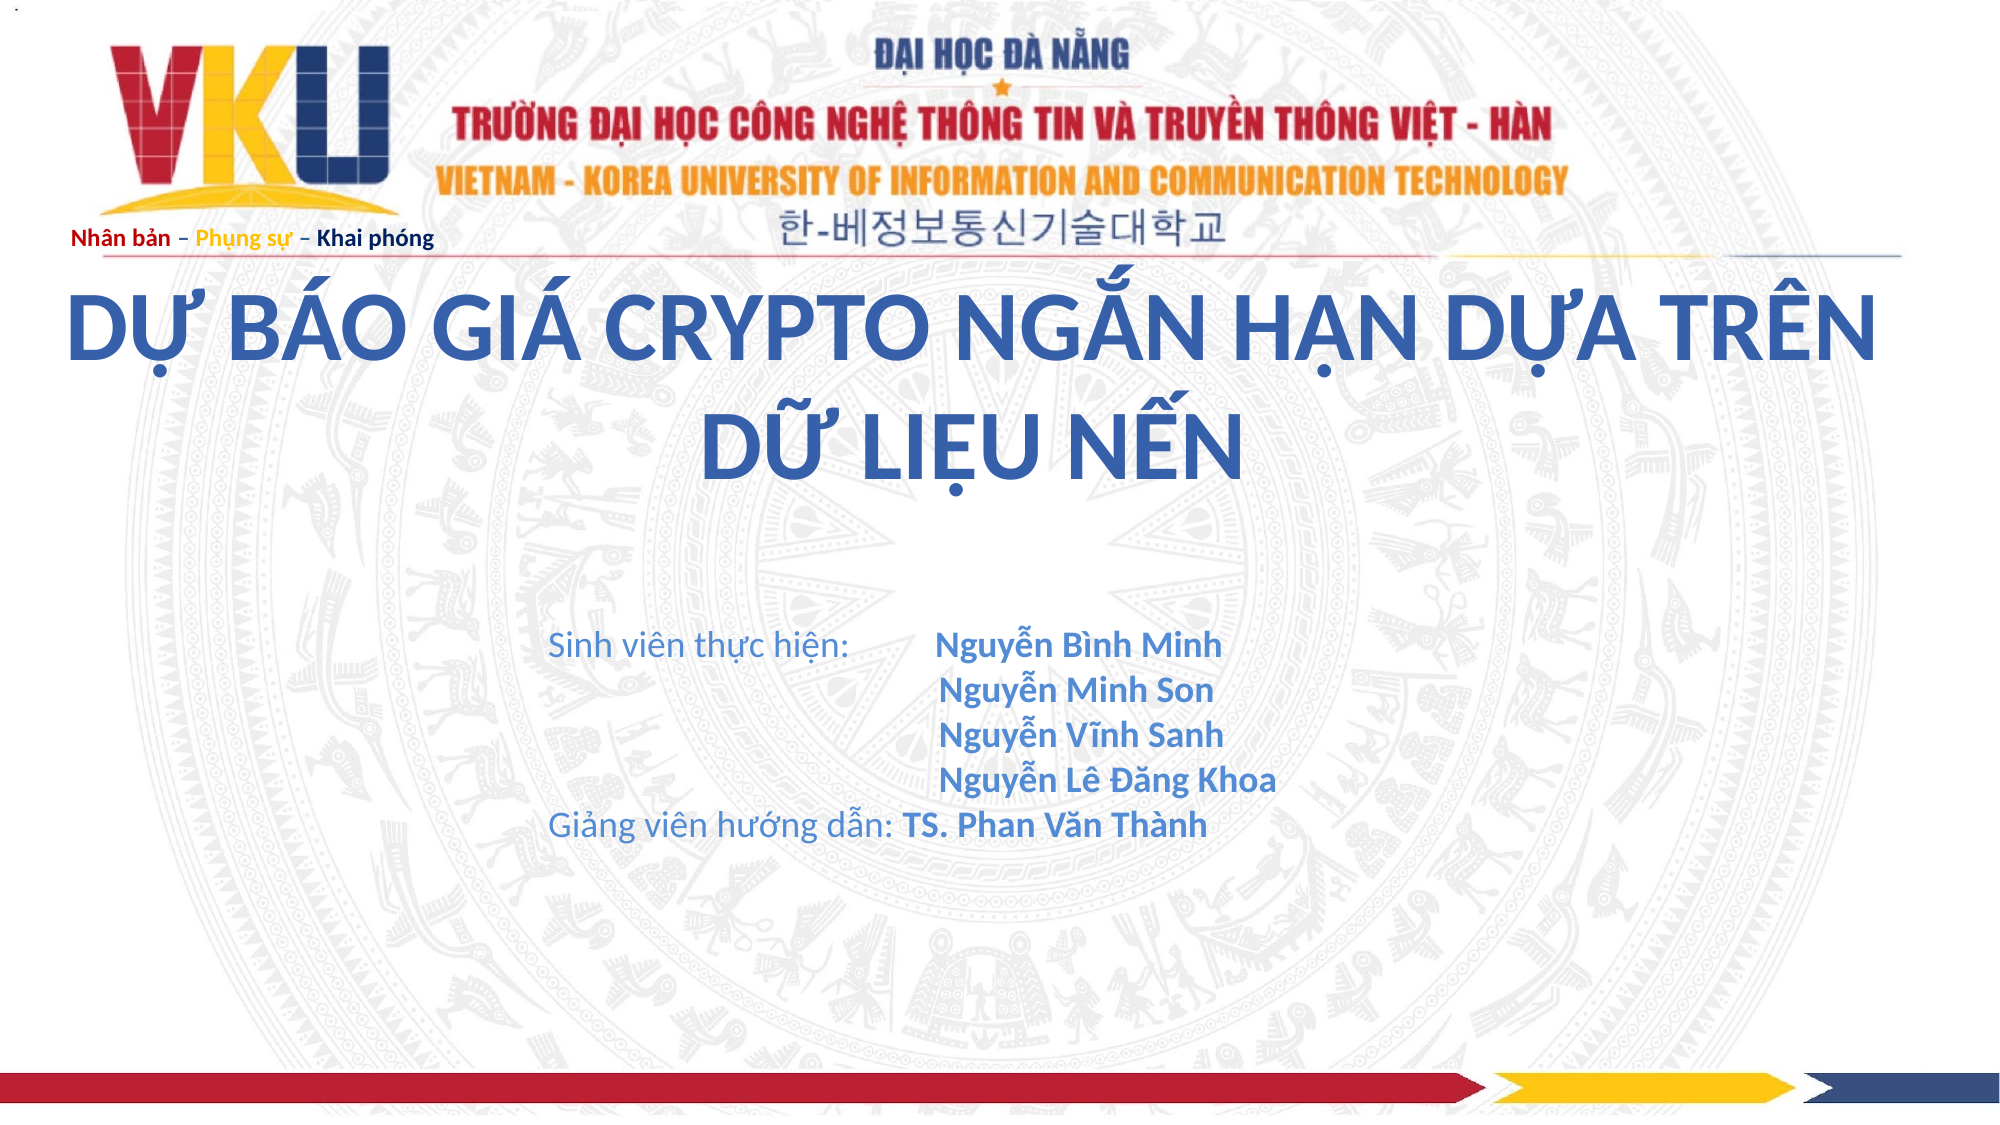

# DỰ BÁO GIÁ CRYPTO NGẮN HẠN DỰA TRÊN DỮ LIỆU NẾN
Sinh viên thực hiện:          Nguyễn Bình Minh
                                              Nguyễn Minh Son
                                              Nguyễn Vĩnh Sanh
                                              Nguyễn Lê Đăng Khoa
Giảng viên hướng dẫn: TS. Phan Văn Thành